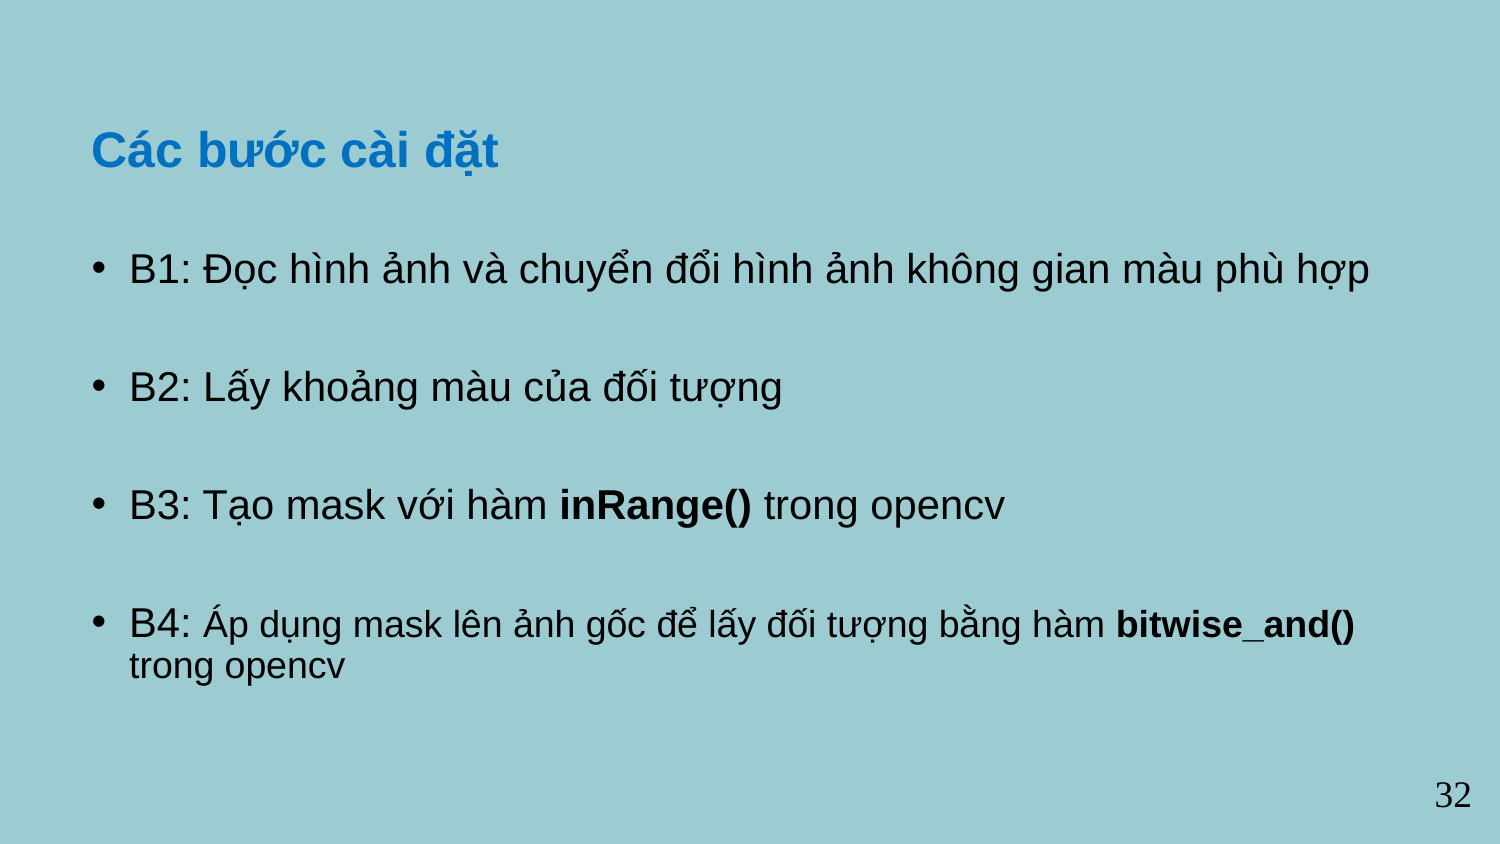

Các bước cài đặt

B1: Đọc hình ảnh và chuyển đổi hình ảnh không gian màu phù hợp
B2: Lấy khoảng màu của đối tượng
B3: Tạo mask với hàm inRange() trong opencv
B4: Áp dụng mask lên ảnh gốc để lấy đối tượng bằng hàm bitwise_and() trong opencv
32